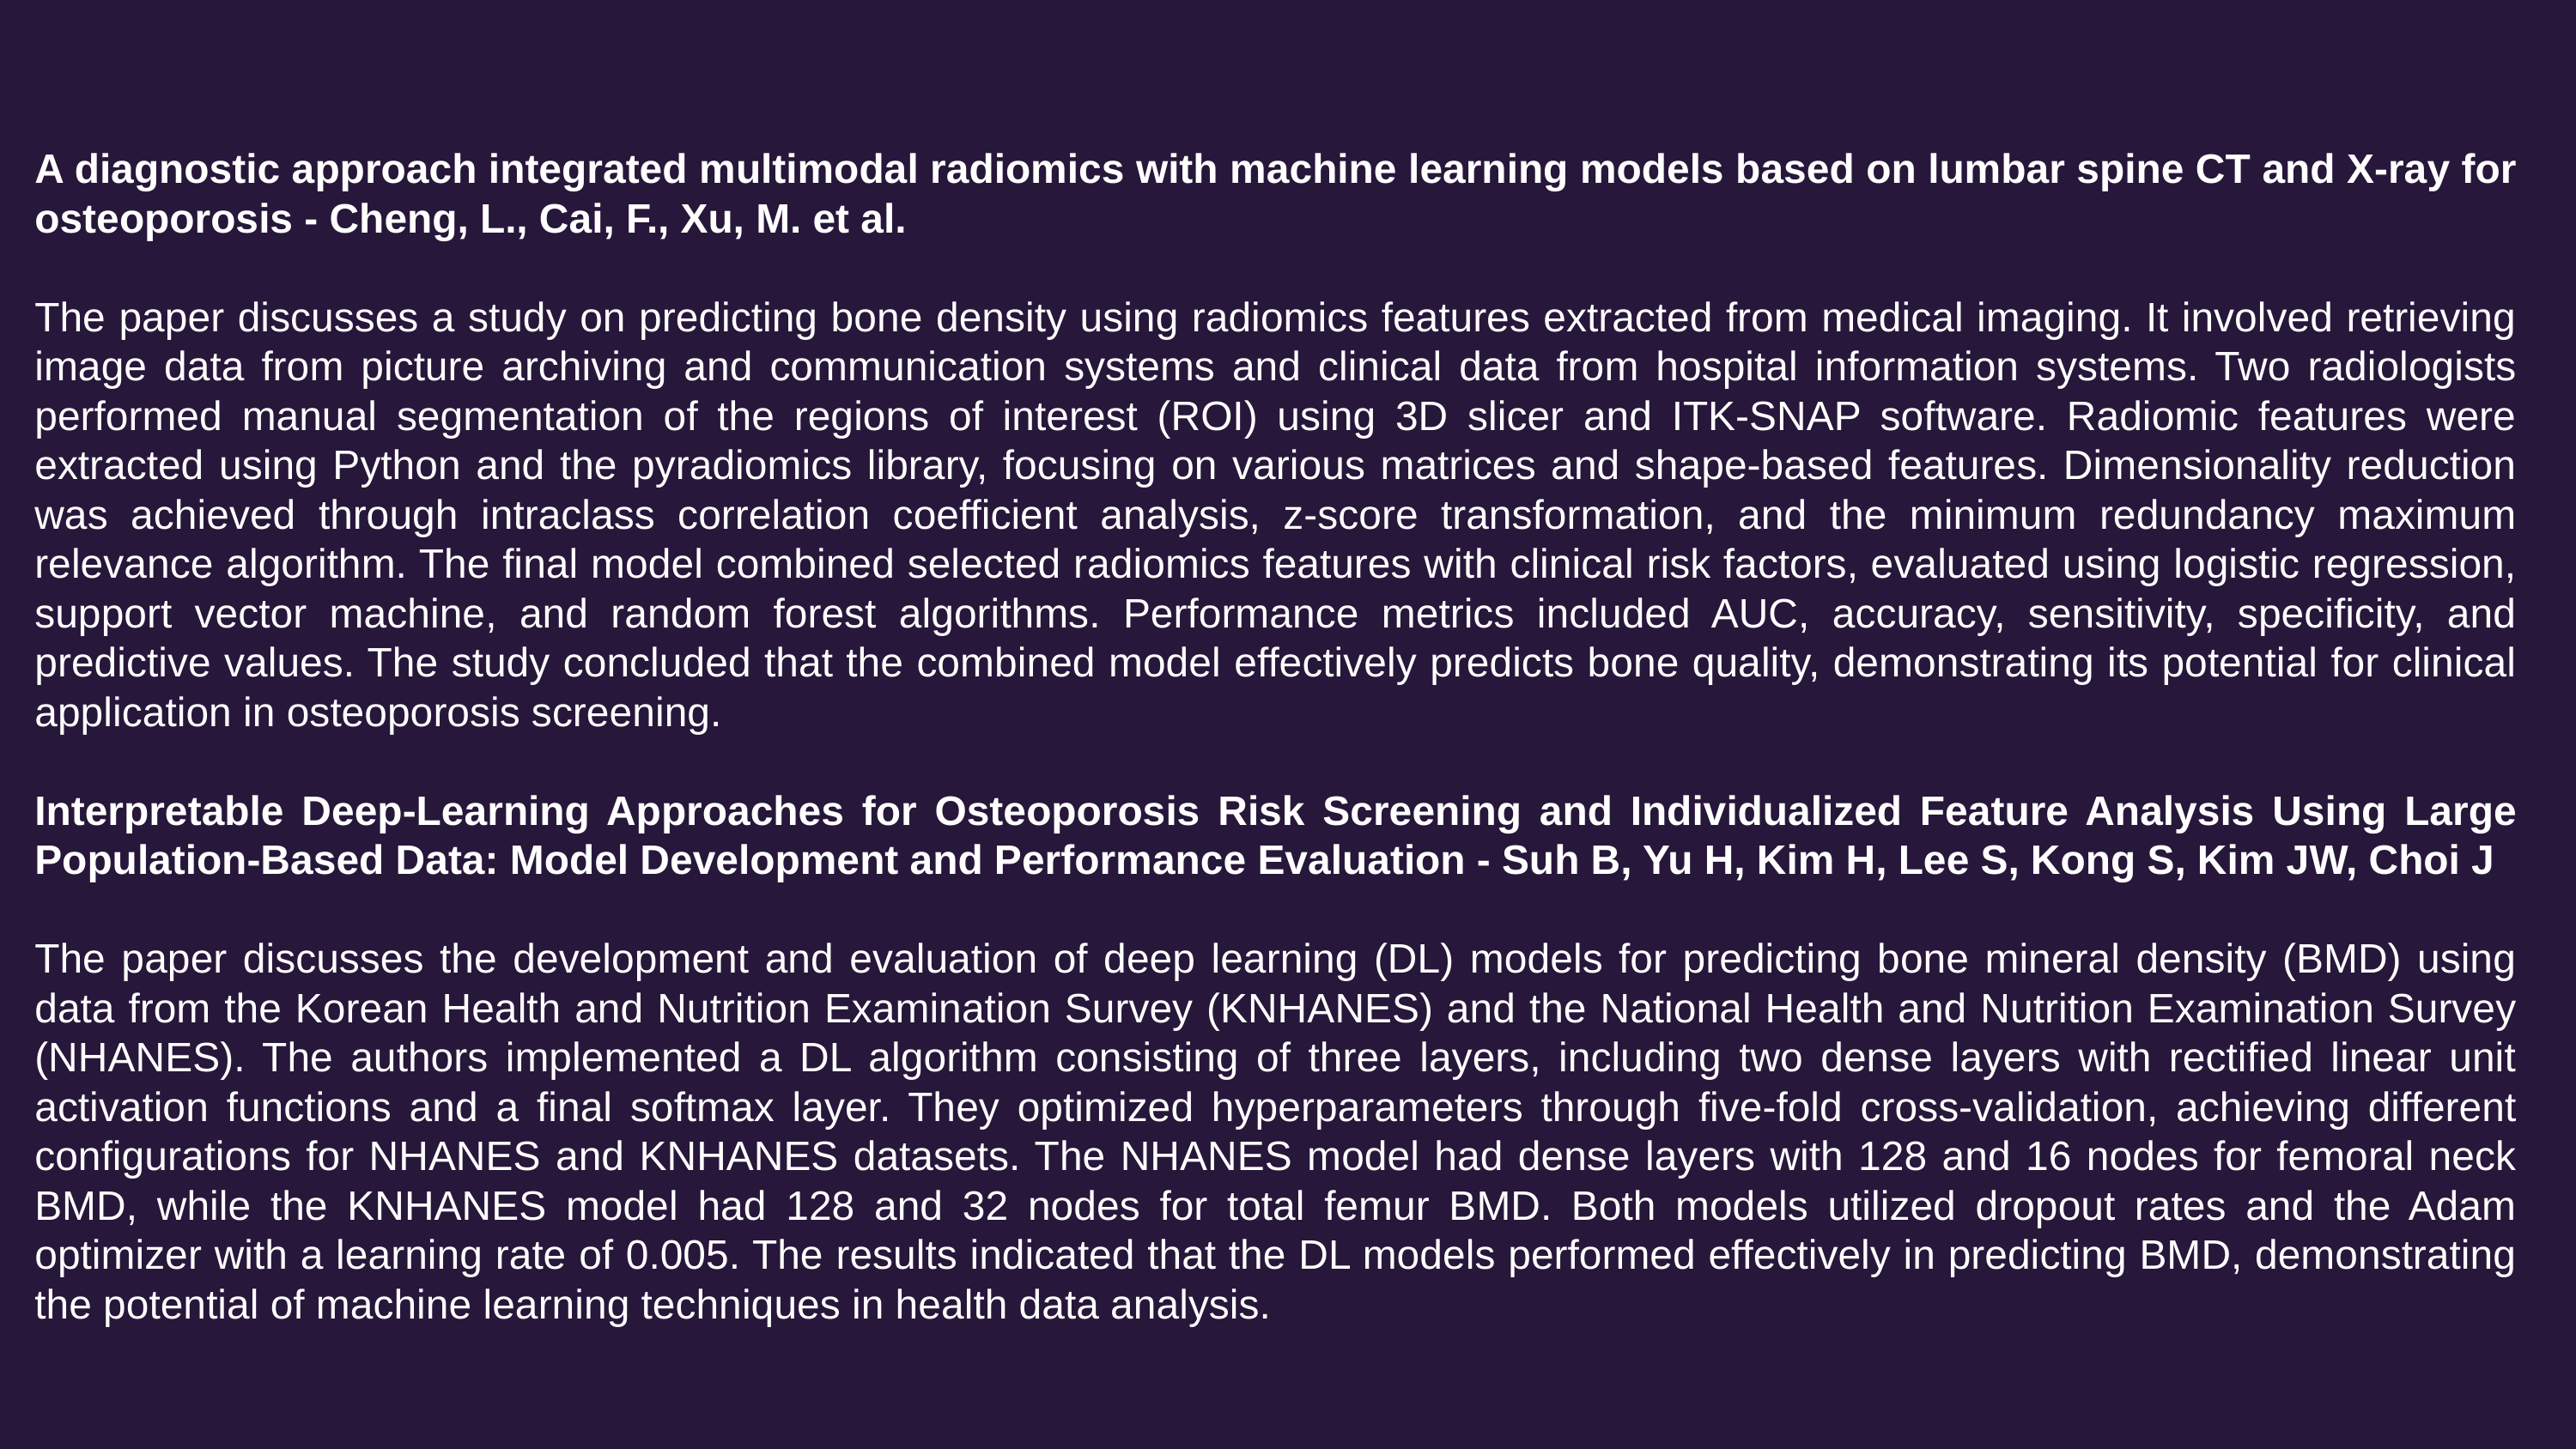

A diagnostic approach integrated multimodal radiomics with machine learning models based on lumbar spine CT and X‑ray for osteoporosis - Cheng, L., Cai, F., Xu, M. et al.

The paper discusses a study on predicting bone density using radiomics features extracted from medical imaging. It involved retrieving image data from picture archiving and communication systems and clinical data from hospital information systems. Two radiologists performed manual segmentation of the regions of interest (ROI) using 3D slicer and ITK-SNAP software. Radiomic features were extracted using Python and the pyradiomics library, focusing on various matrices and shape-based features. Dimensionality reduction was achieved through intraclass correlation coefficient analysis, z-score transformation, and the minimum redundancy maximum relevance algorithm. The final model combined selected radiomics features with clinical risk factors, evaluated using logistic regression, support vector machine, and random forest algorithms. Performance metrics included AUC, accuracy, sensitivity, specificity, and predictive values. The study concluded that the combined model effectively predicts bone quality, demonstrating its potential for clinical application in osteoporosis screening.

Interpretable Deep-Learning Approaches for Osteoporosis Risk Screening and Individualized Feature Analysis Using Large Population-Based Data: Model Development and Performance Evaluation - Suh B, Yu H, Kim H, Lee S, Kong S, Kim JW, Choi J

The paper discusses the development and evaluation of deep learning (DL) models for predicting bone mineral density (BMD) using data from the Korean Health and Nutrition Examination Survey (KNHANES) and the National Health and Nutrition Examination Survey (NHANES). The authors implemented a DL algorithm consisting of three layers, including two dense layers with rectified linear unit activation functions and a final softmax layer. They optimized hyperparameters through five-fold cross-validation, achieving different configurations for NHANES and KNHANES datasets. The NHANES model had dense layers with 128 and 16 nodes for femoral neck BMD, while the KNHANES model had 128 and 32 nodes for total femur BMD. Both models utilized dropout rates and the Adam optimizer with a learning rate of 0.005. The results indicated that the DL models performed effectively in predicting BMD, demonstrating the potential of machine learning techniques in health data analysis.